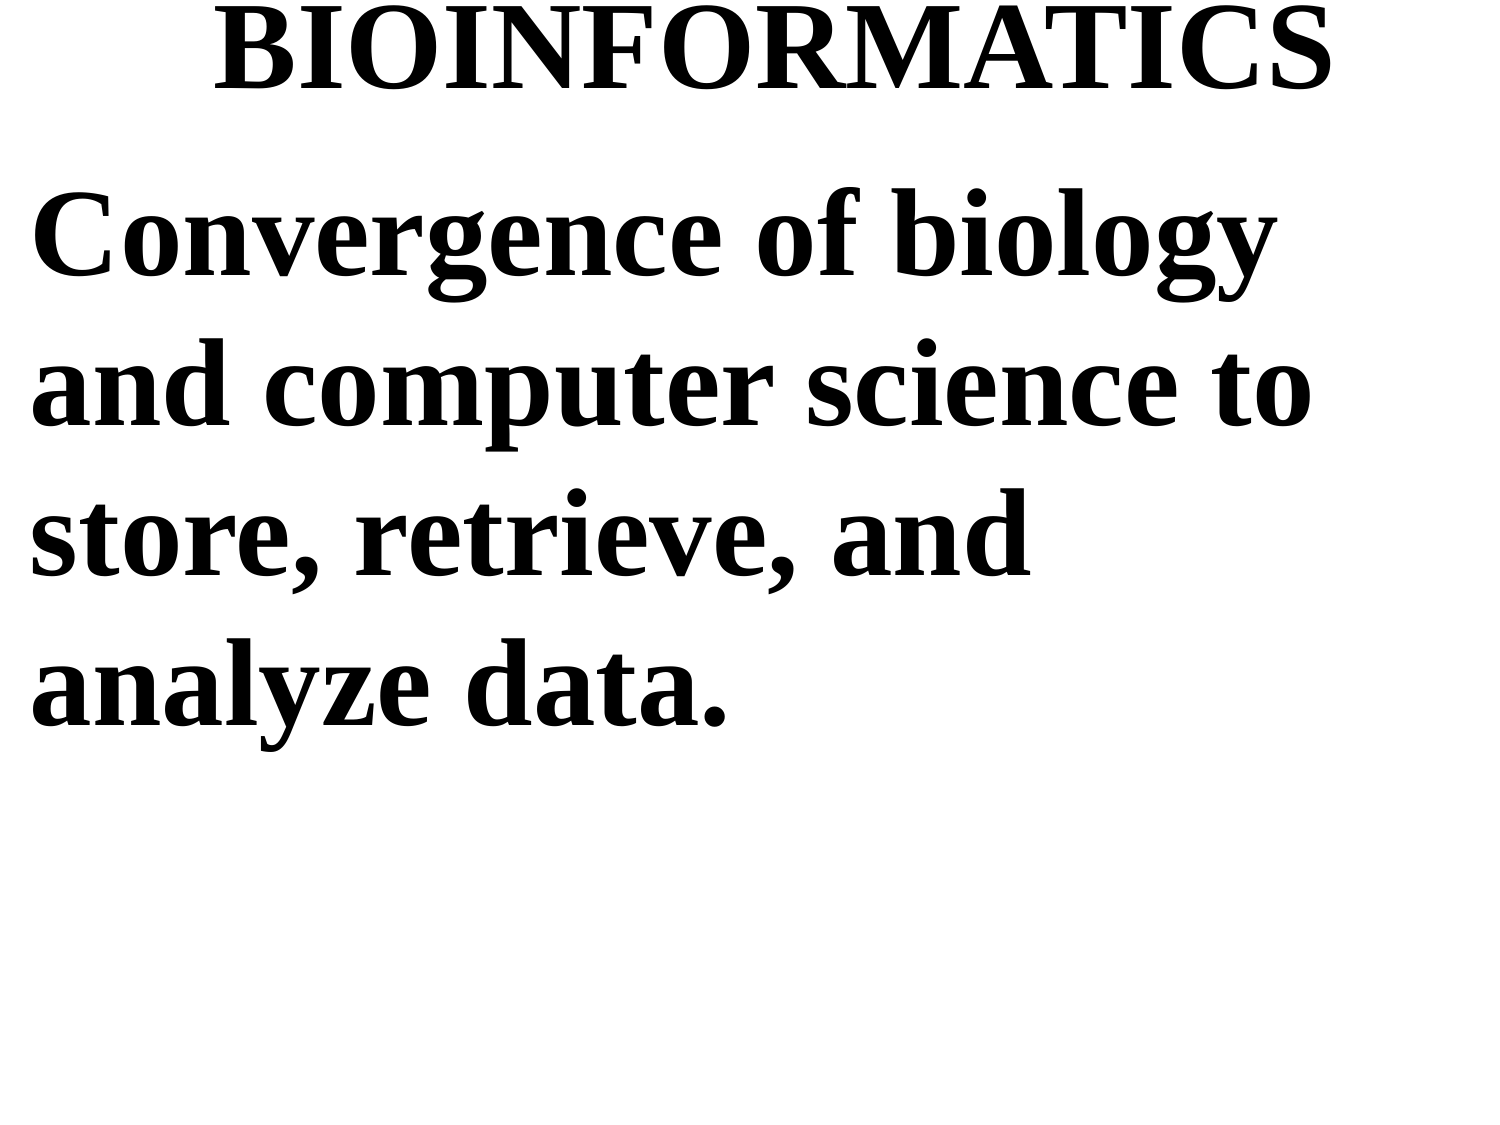

BIOINFORMATICS
Convergence of biology and computer science to store, retrieve, and analyze data.